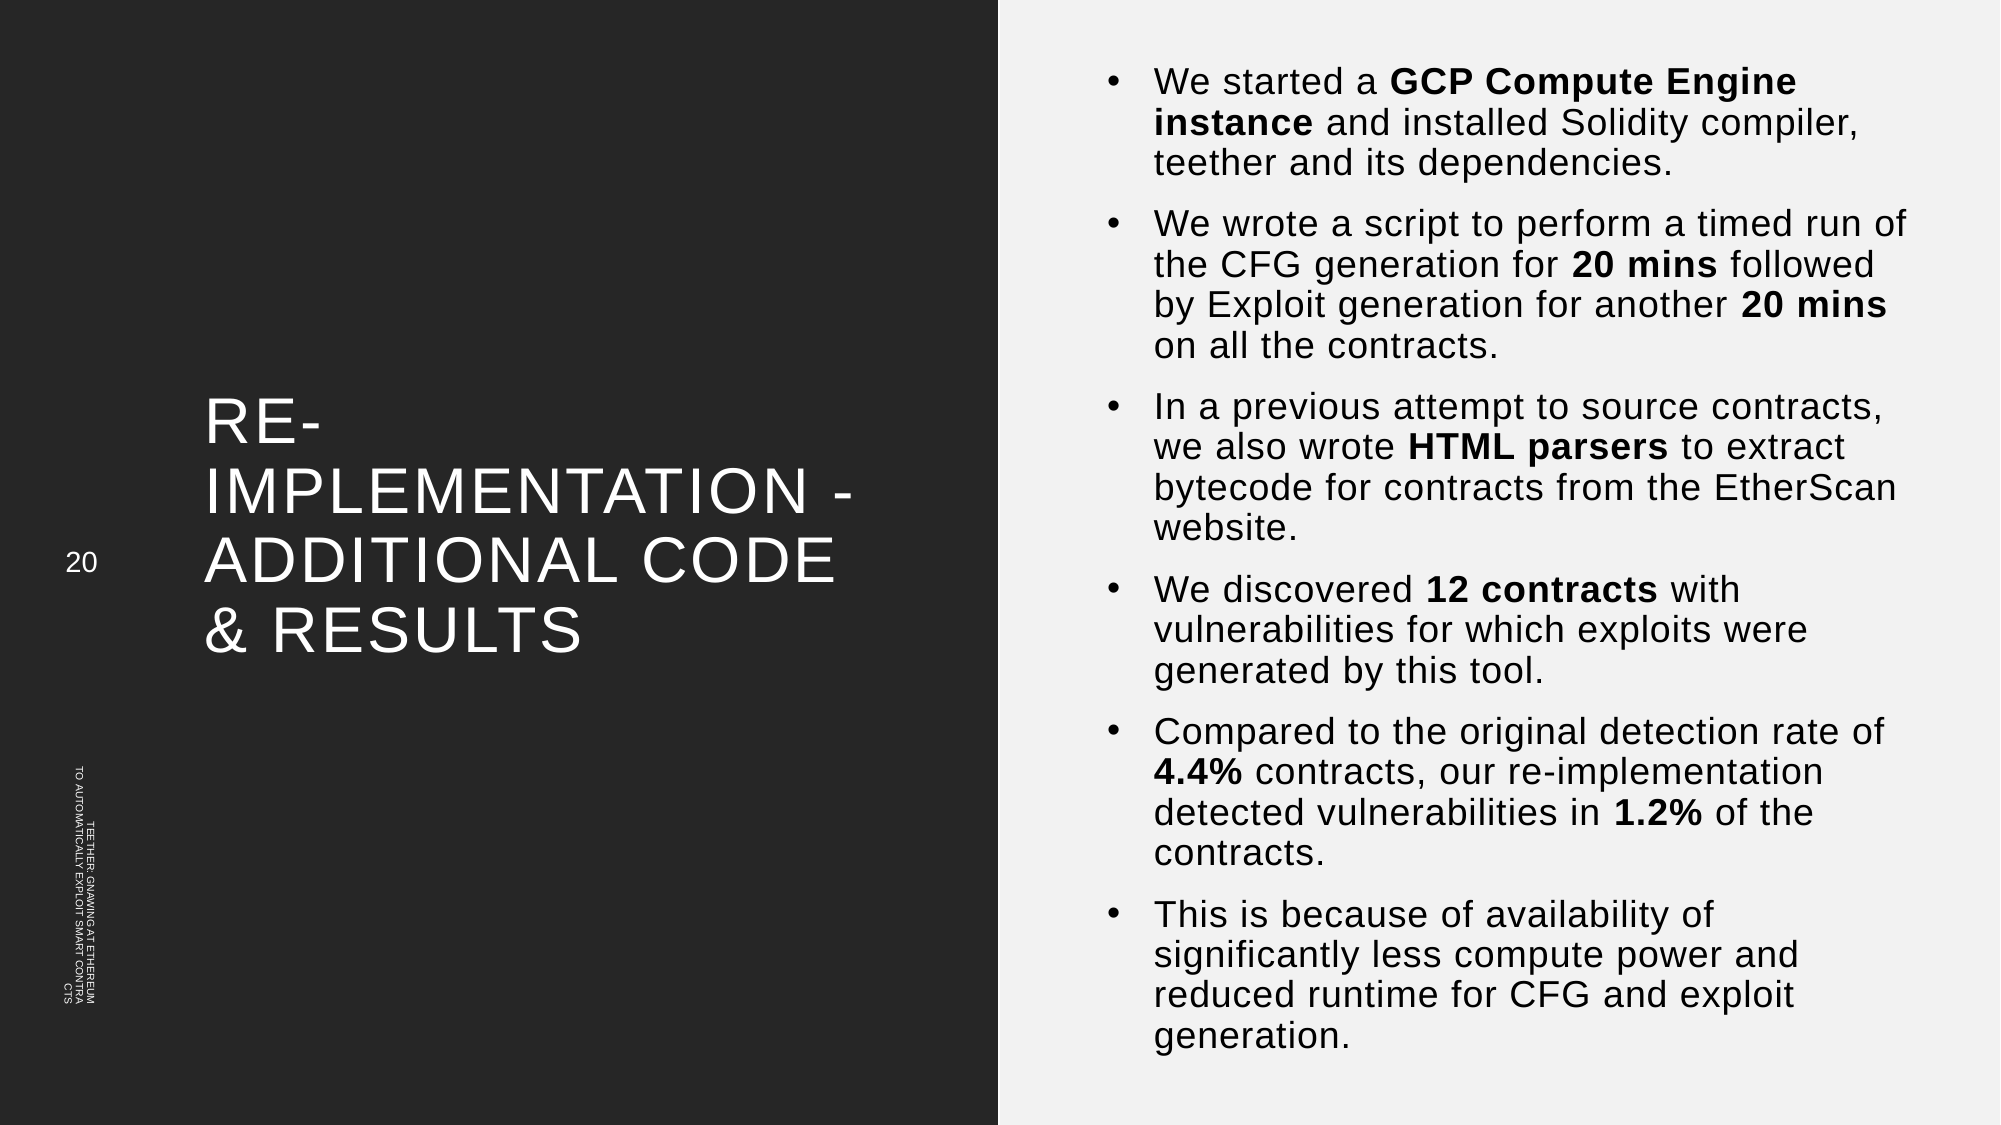

# Re-implementation - Additional Code & RESULTS

We started a GCP Compute Engine instance and installed Solidity compiler, teether and its dependencies.
We wrote a script to perform a timed run of the CFG generation for 20 mins followed by Exploit generation for another 20 mins on all the contracts.
In a previous attempt to source contracts, we also wrote HTML parsers to extract bytecode for contracts from the EtherScan website.
We discovered 12 contracts with vulnerabilities for which exploits were generated by this tool.
Compared to the original detection rate of 4.4% contracts, our re-implementation detected vulnerabilities in 1.2% of the contracts.
This is because of availability of significantly less compute power and reduced runtime for CFG and exploit generation.

20
TEETHER: GNAWING AT ETHEREUM TO AUTOMATICALLY EXPLOIT SMART CONTRACTS